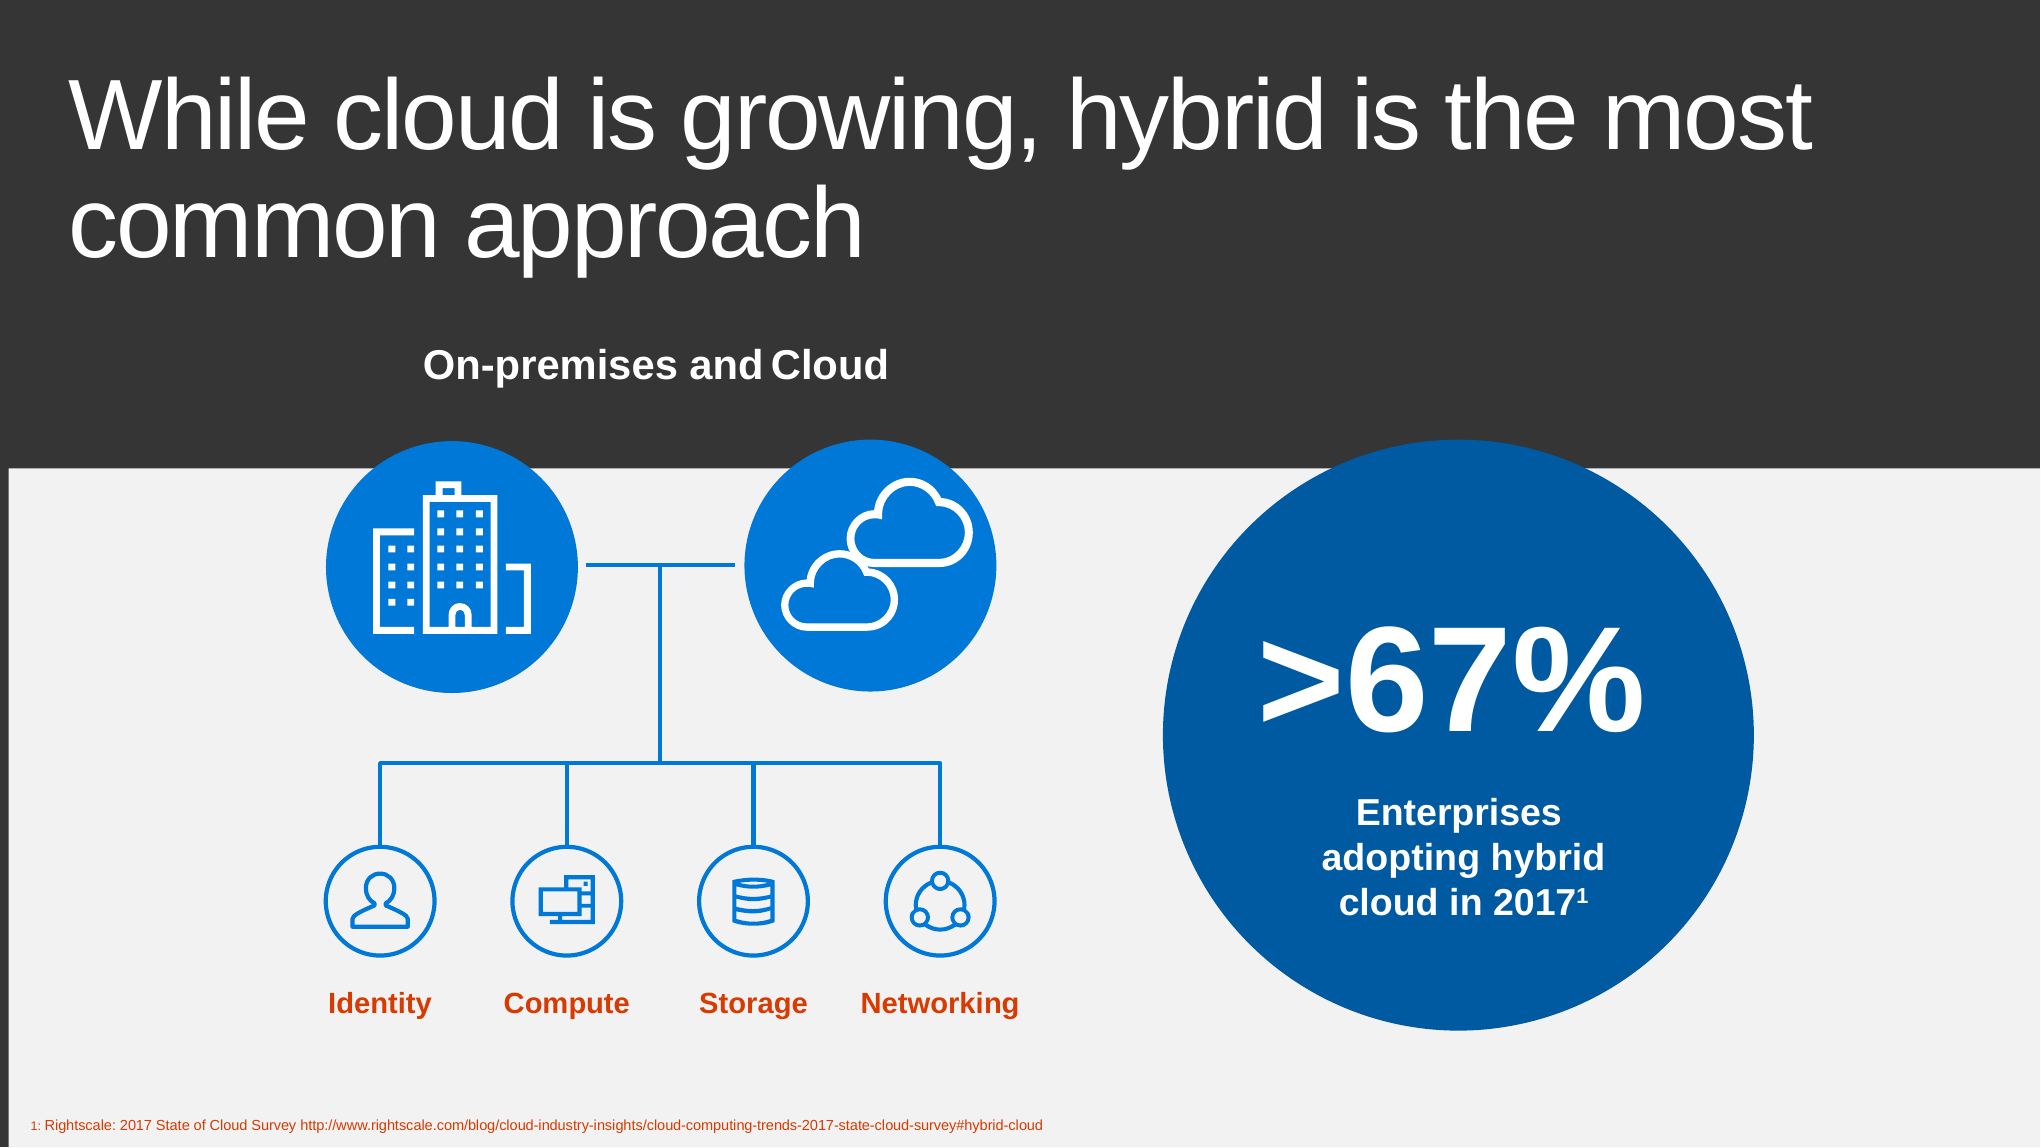

# While cloud is growing, hybrid is the most common approach
On-premises and
Cloud

>67%
Enterprises adopting hybrid cloud in 20171

Identity
Compute
Storage
Networking
  1: Rightscale: 2017 State of Cloud Survey http://www.rightscale.com/blog/cloud-industry-insights/cloud-computing-trends-2017-state-cloud-survey#hybrid-cloud